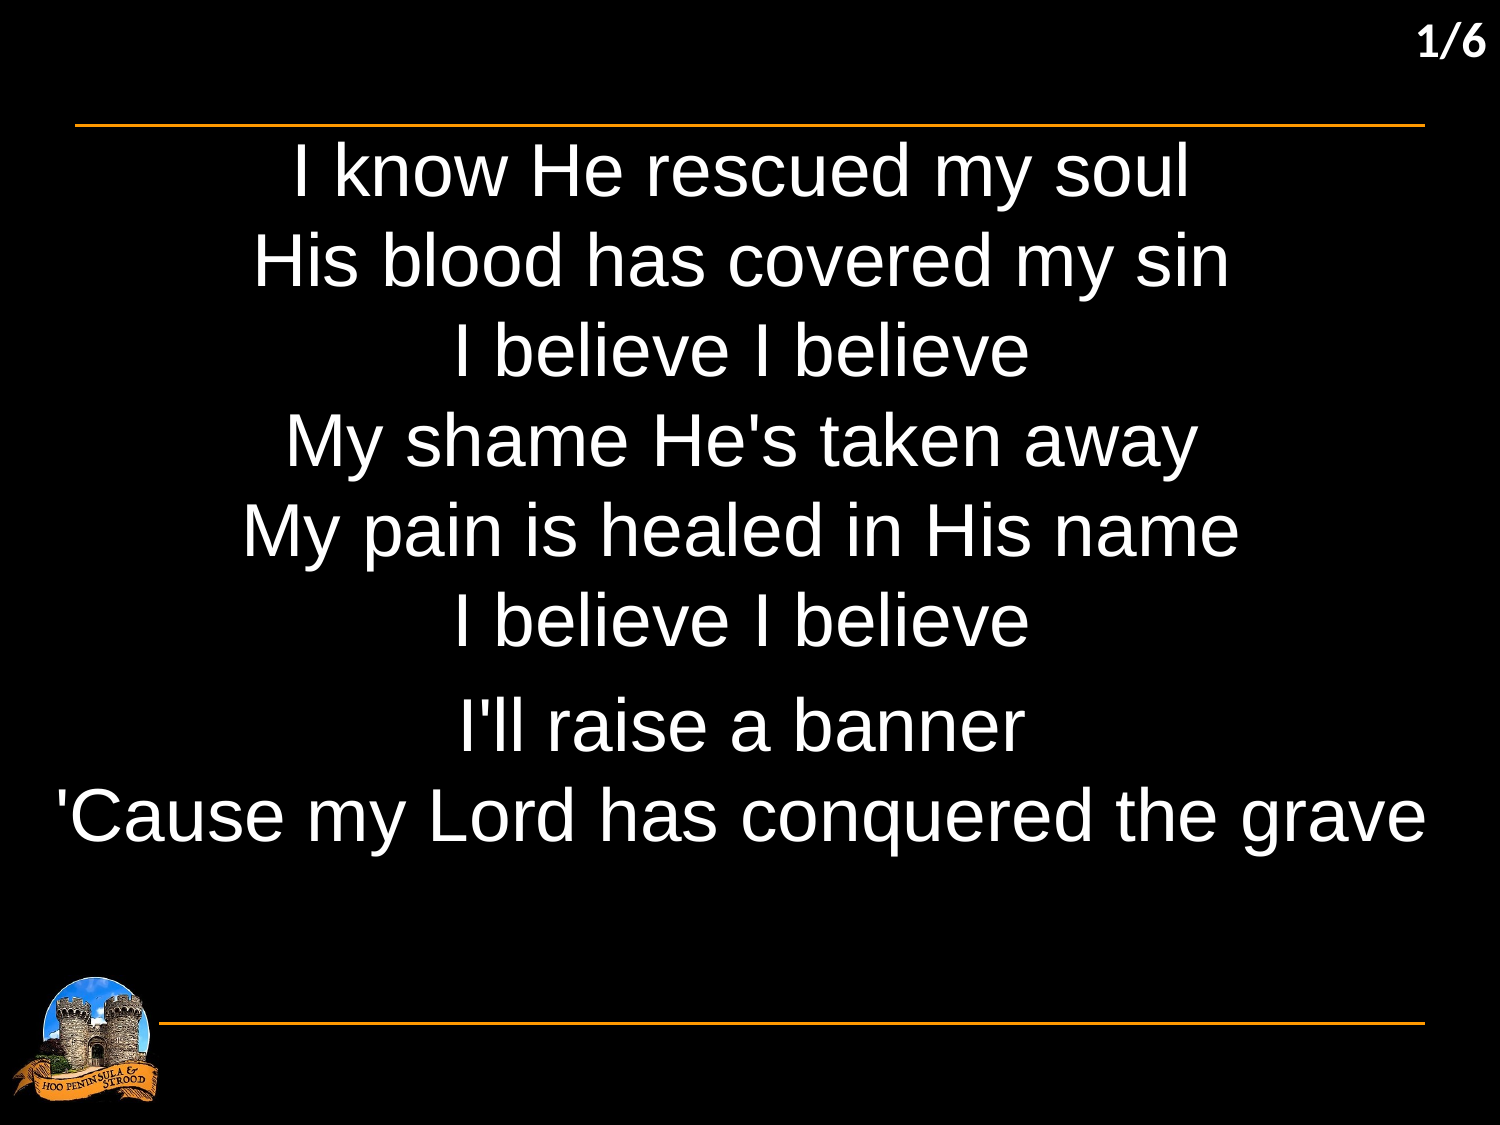

1/6
I know He rescued my soul
His blood has covered my sin
I believe I believe
My shame He's taken away
My pain is healed in His name
I believe I believe
I'll raise a banner
'Cause my Lord has conquered the grave